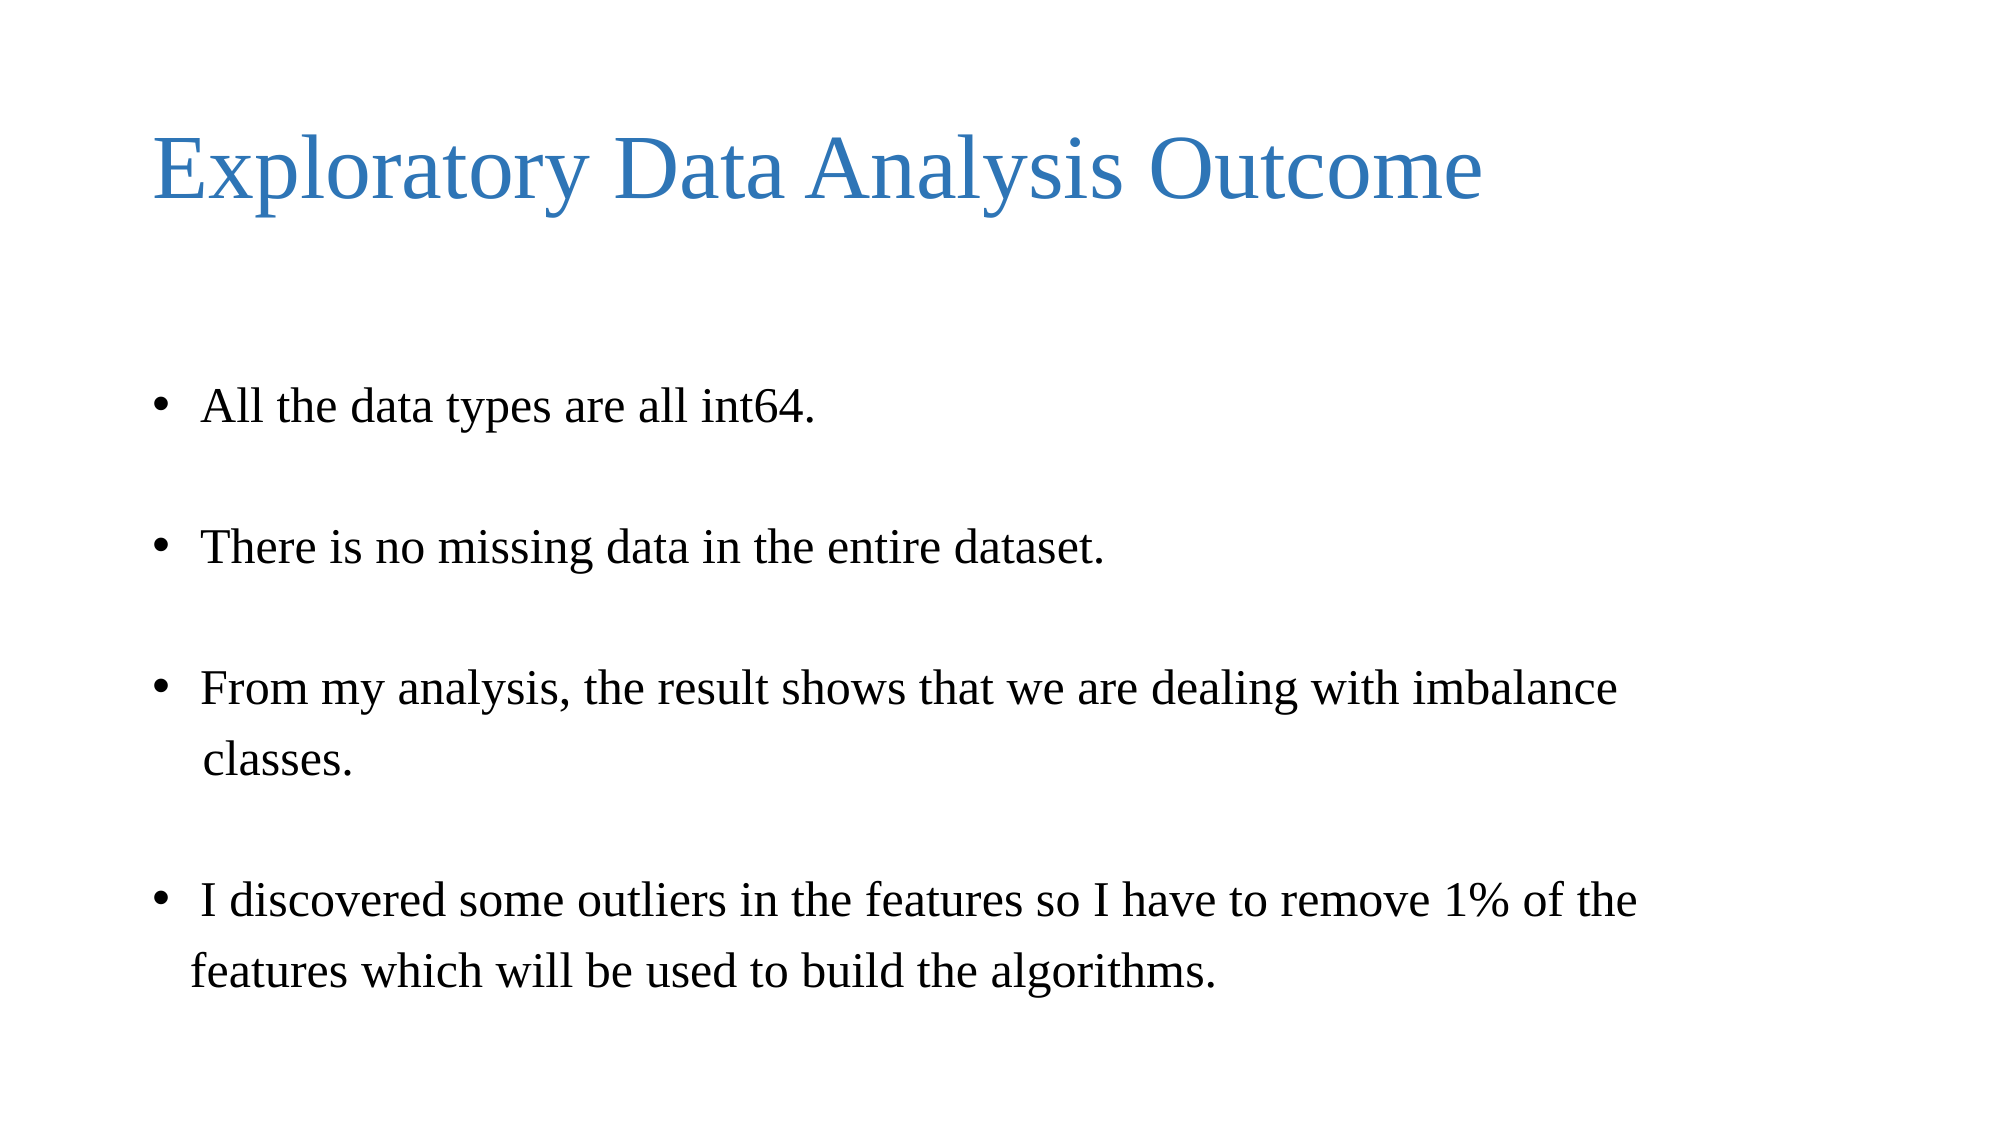

# Exploratory Data Analysis Outcome

 All the data types are all int64.

 There is no missing data in the entire dataset.

 From my analysis, the result shows that we are dealing with imbalance
    classes.

 I discovered some outliers in the features so I have to remove 1% of the
   features which will be used to build the algorithms.